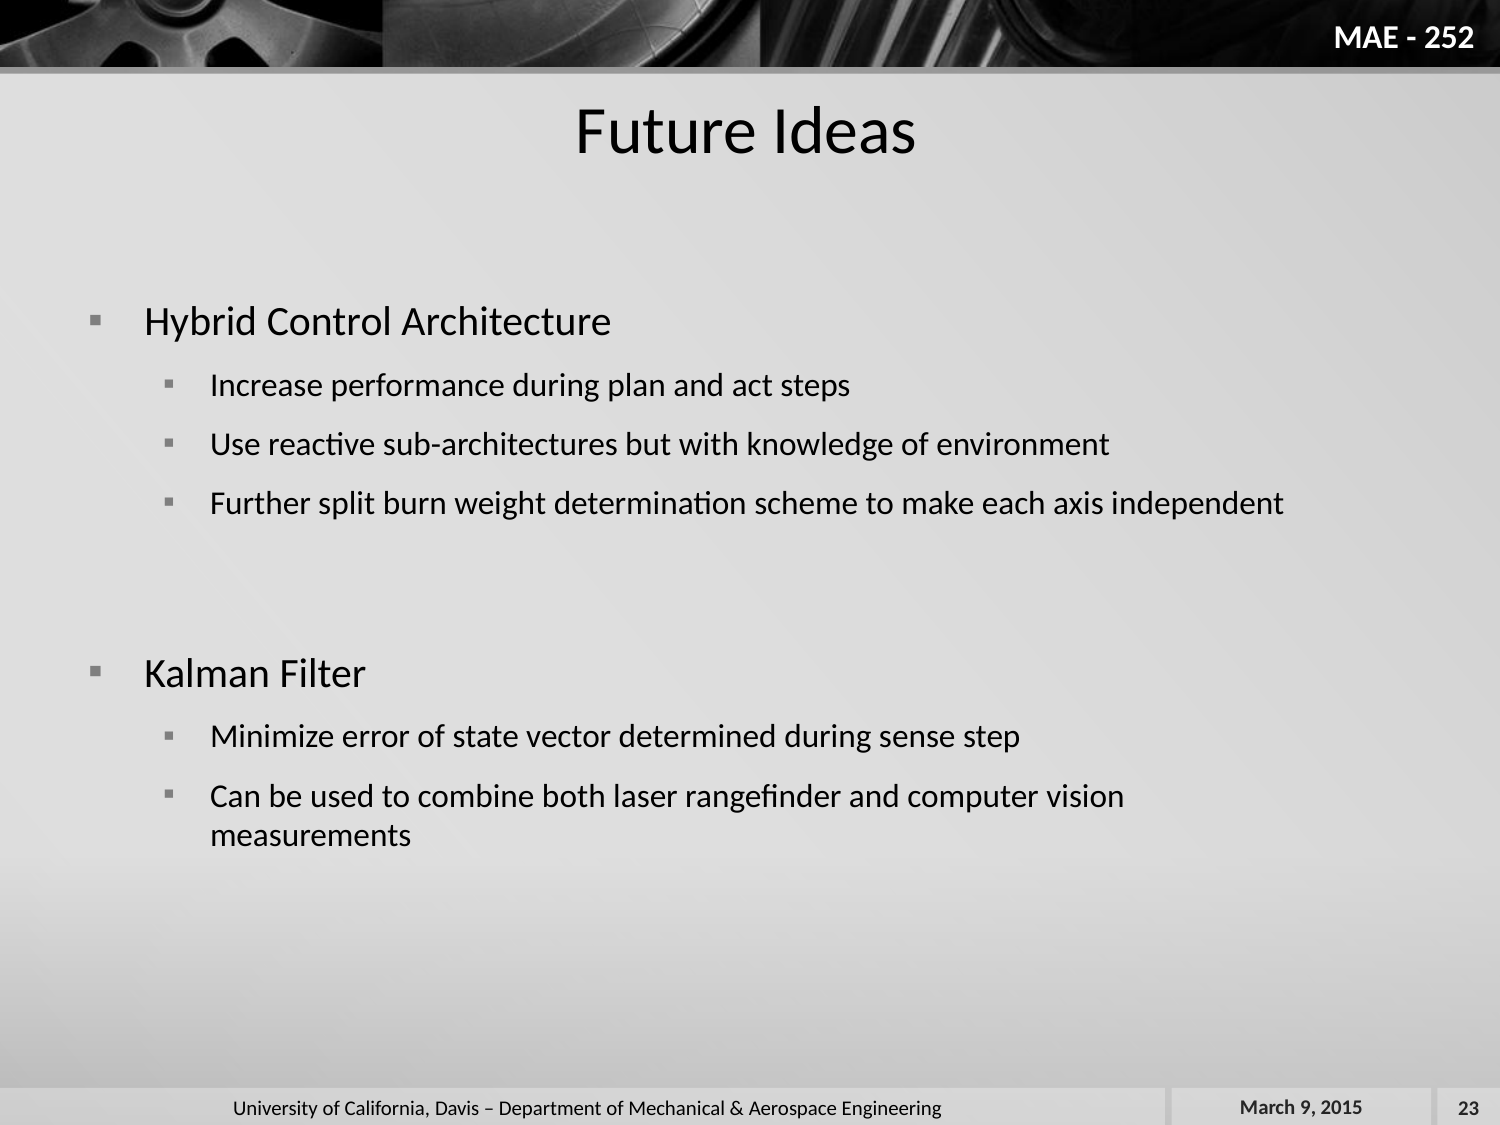

MAE - 252
Future Ideas

Hybrid Control Architecture
Increase performance during plan and act steps
Use reactive sub-architectures but with knowledge of environment
Further split burn weight determination scheme to make each axis independent
Kalman Filter
Minimize error of state vector determined during sense step
Can be used to combine both laser rangefinder and computer vision measurements
March 9, 2015
23
University of California, Davis – Department of Mechanical & Aerospace Engineering